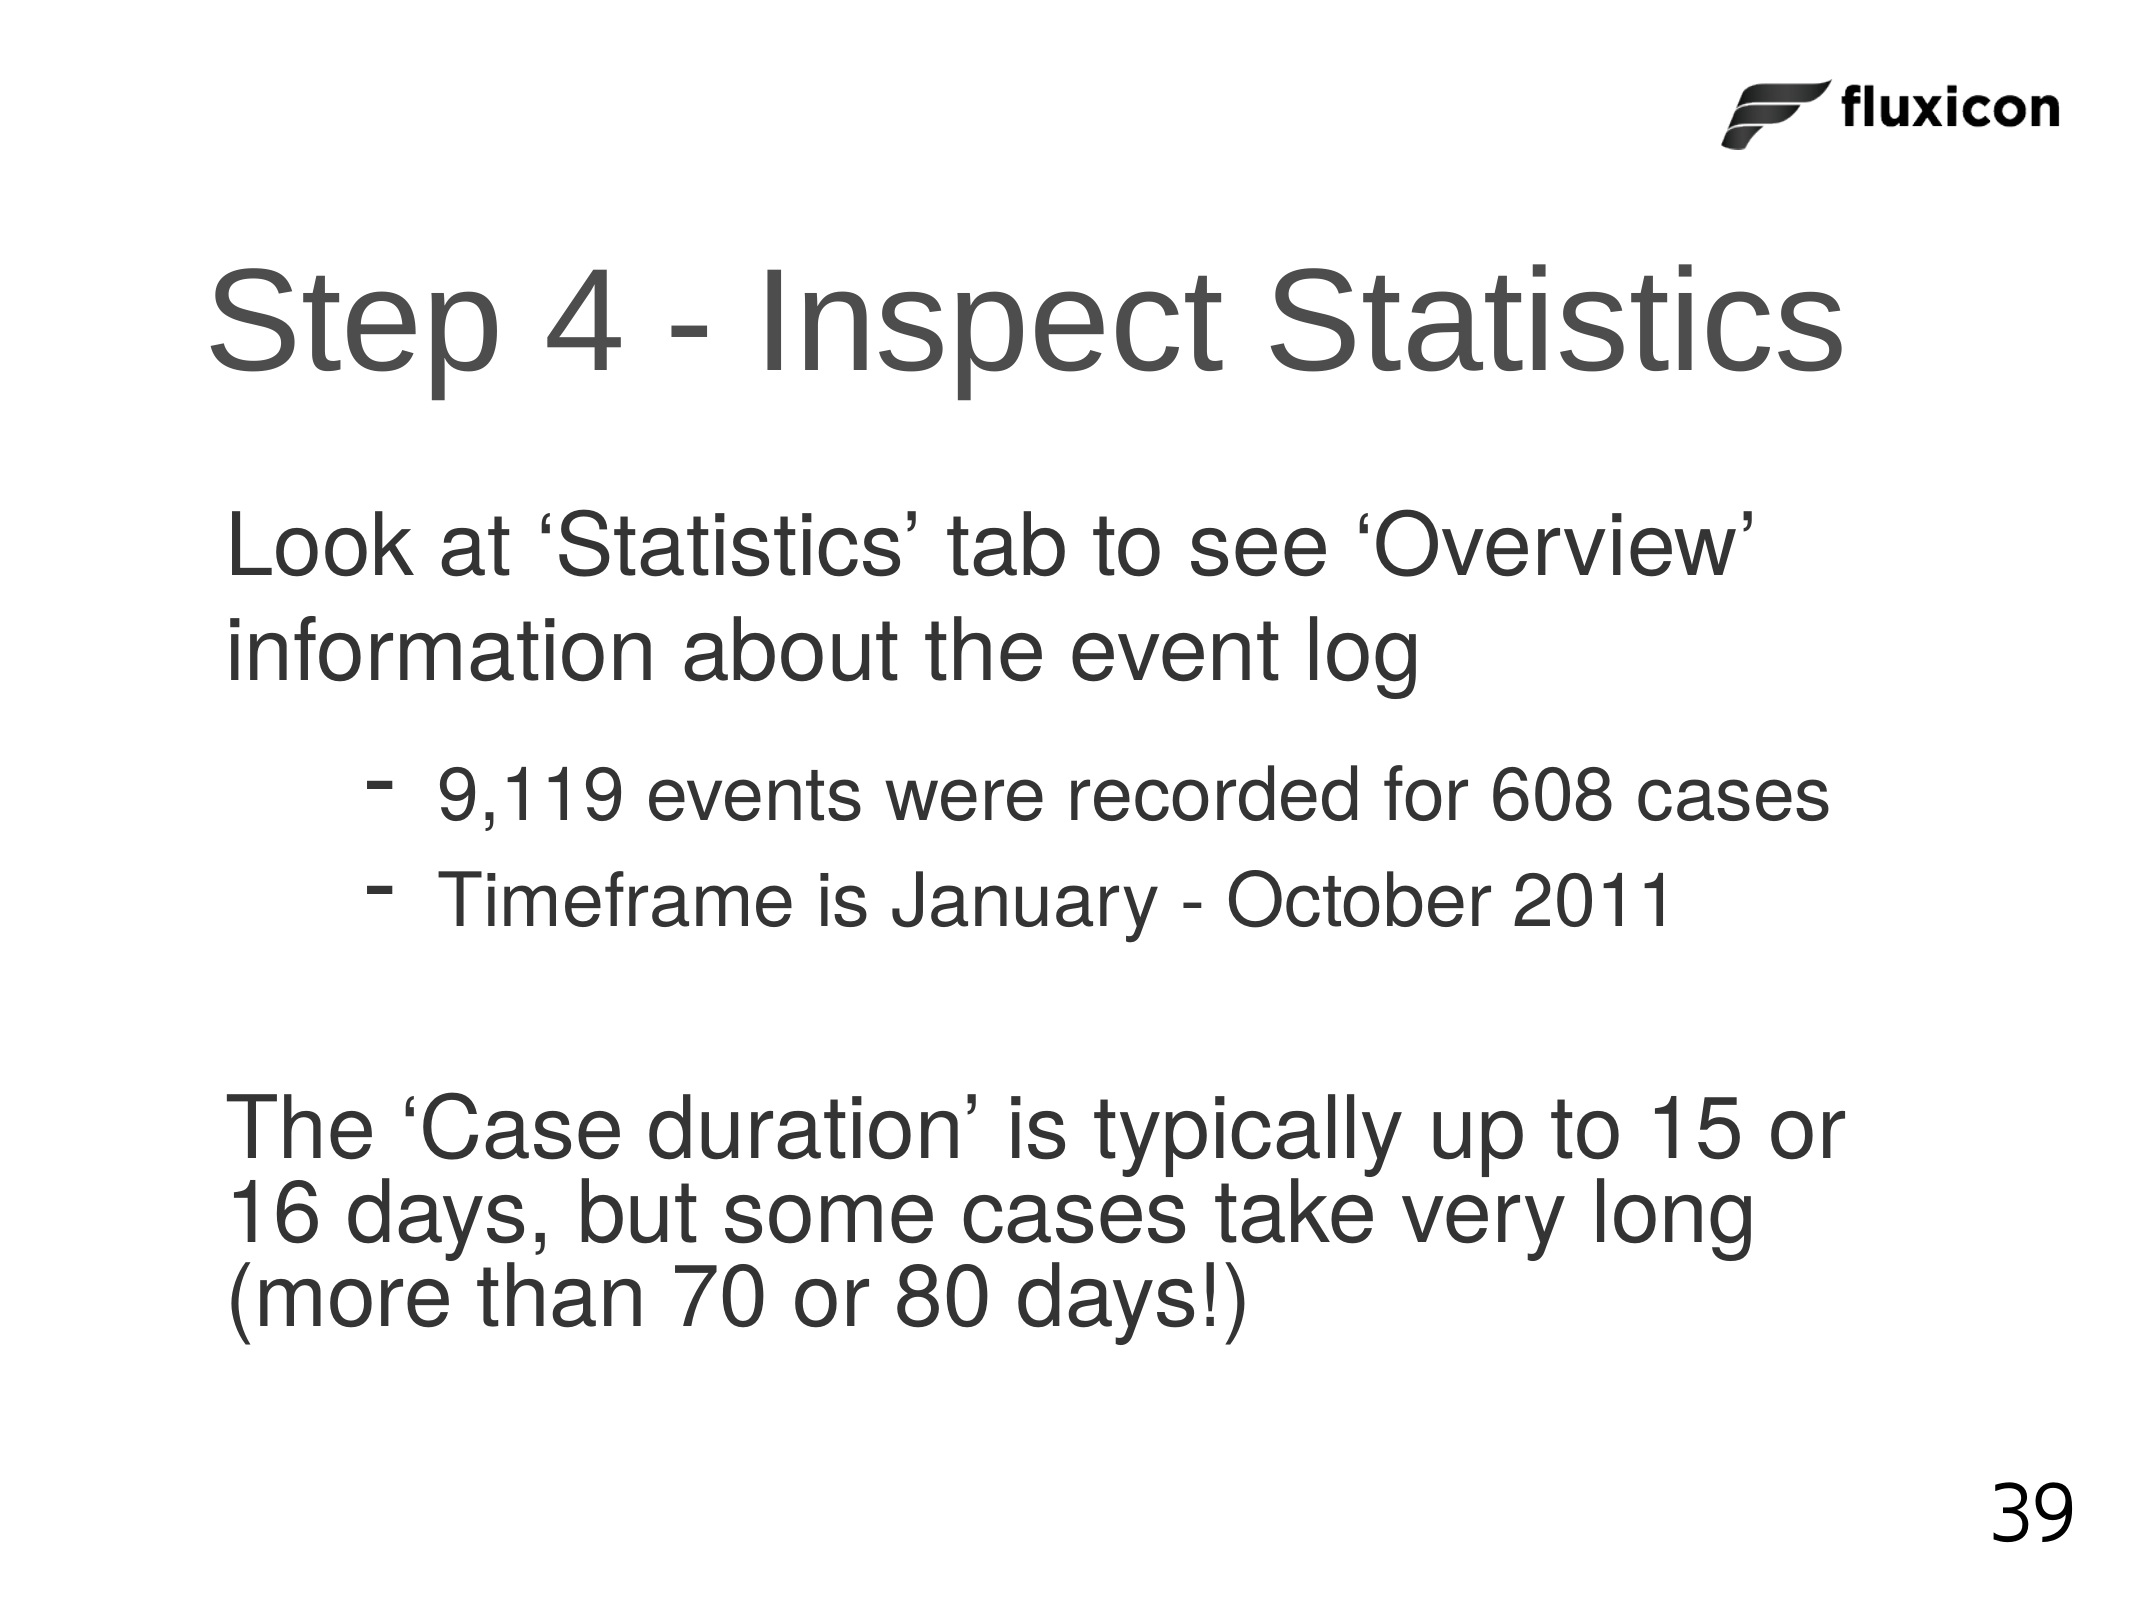

# Step 4 - Inspect Statistics
Look at ‘Statistics’ tab to see ‘Overview’ information about the event log
9,119 events were recorded for 608 cases
Timeframe is January - October 2011

The ‘Case duration’ is typically up to 15 or 16 days, but some cases take very long (more than 70 or 80 days!)
39